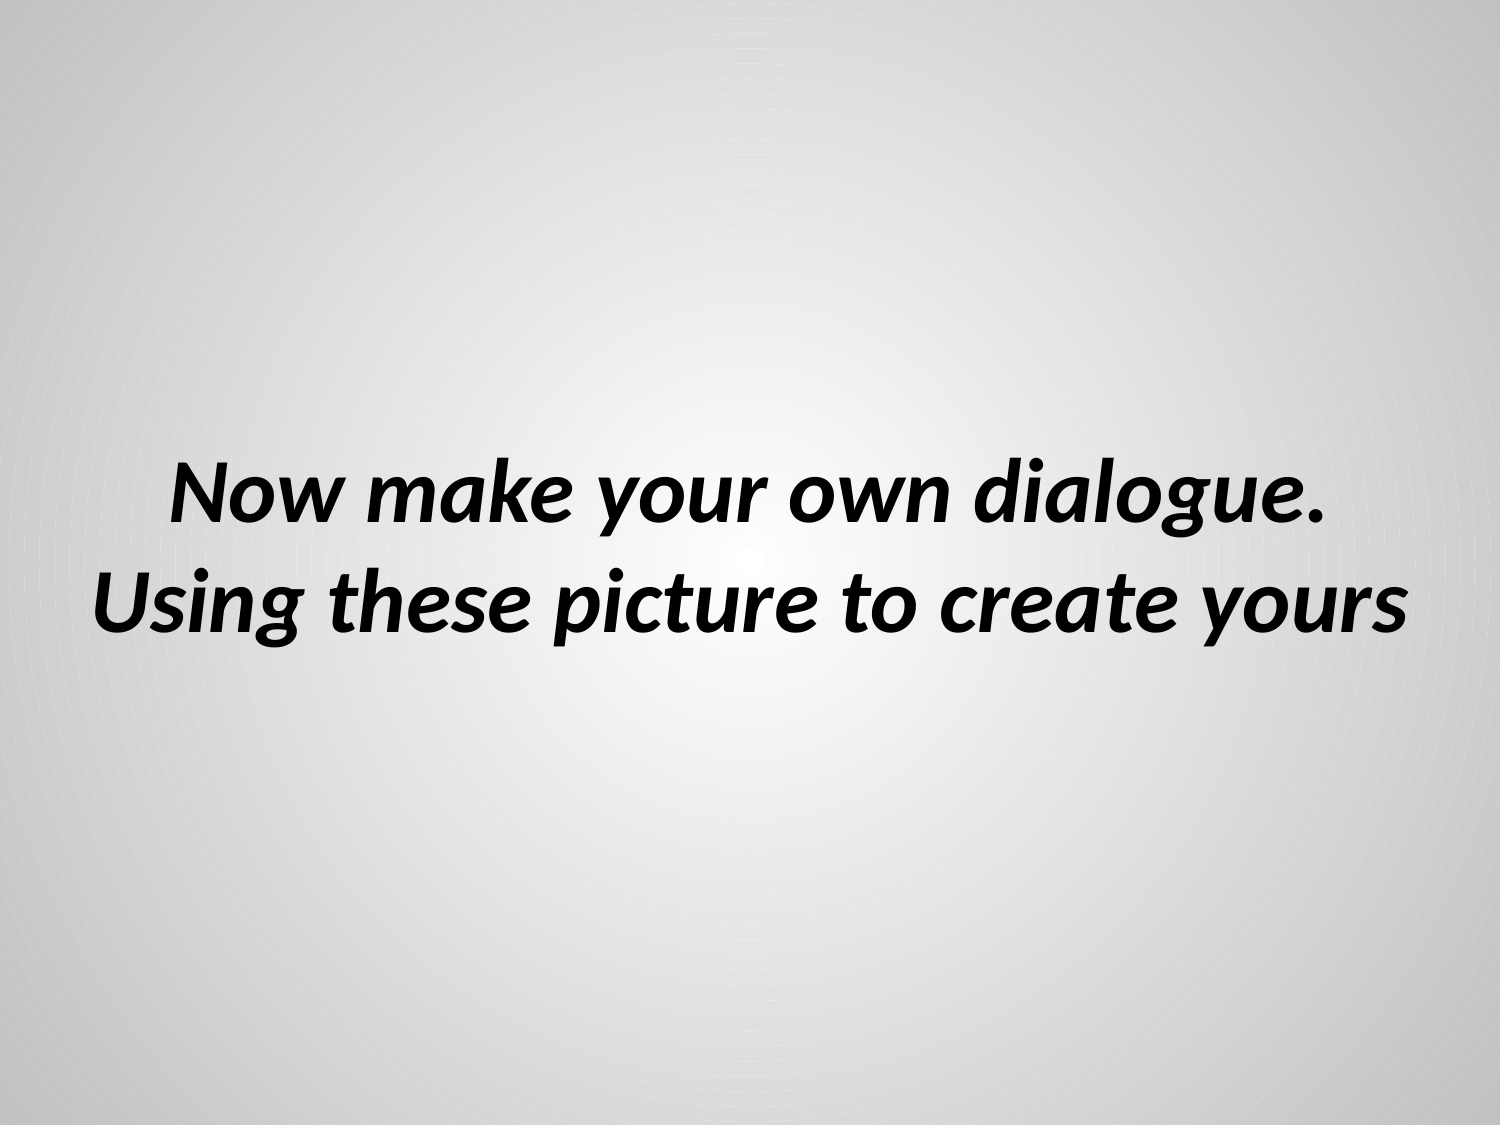

# Now make your own dialogue. Using these picture to create yours